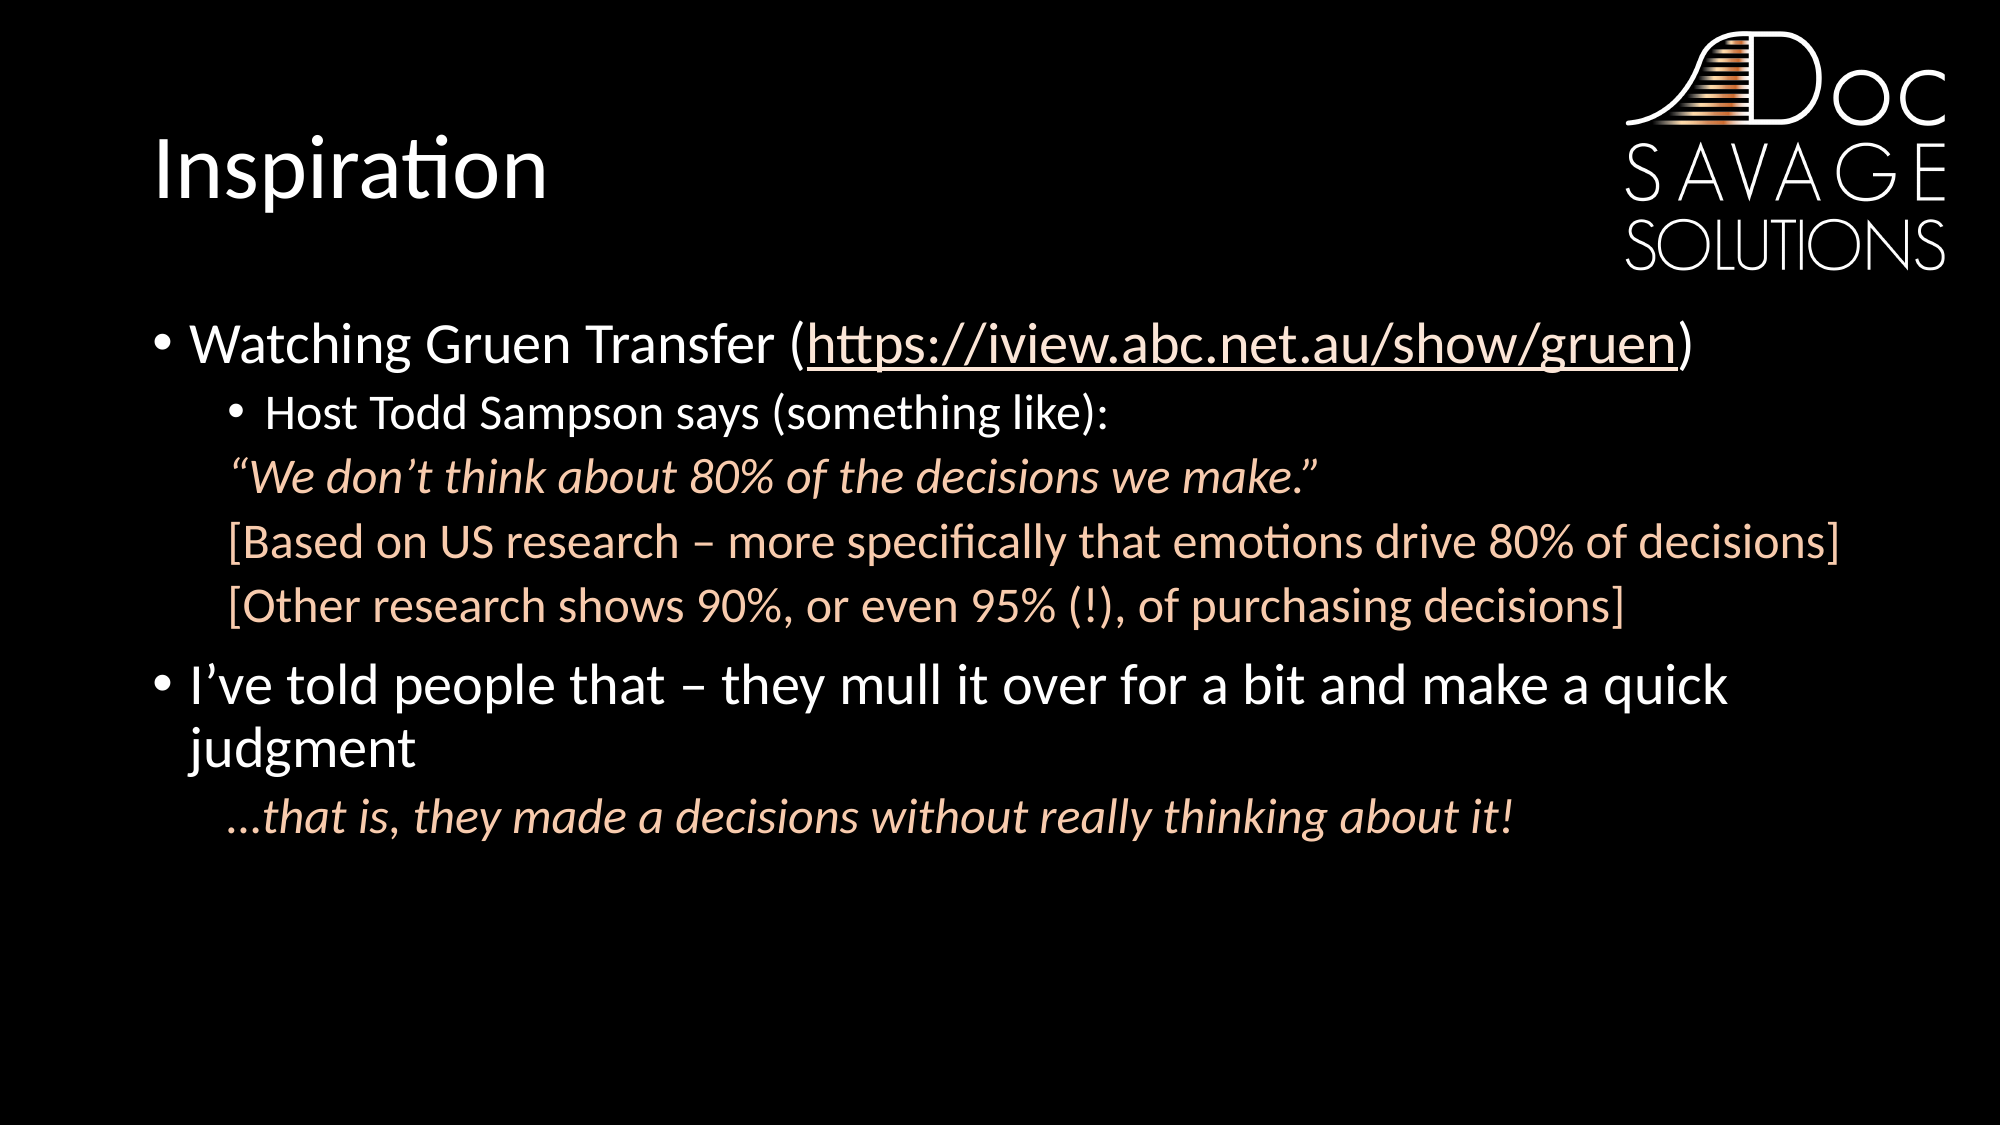

# Inspiration
Watching Gruen Transfer (https://iview.abc.net.au/show/gruen)
Host Todd Sampson says (something like):
“We don’t think about 80% of the decisions we make.”
[Based on US research – more specifically that emotions drive 80% of decisions]
[Other research shows 90%, or even 95% (!), of purchasing decisions]
I’ve told people that – they mull it over for a bit and make a quick judgment
…that is, they made a decisions without really thinking about it!